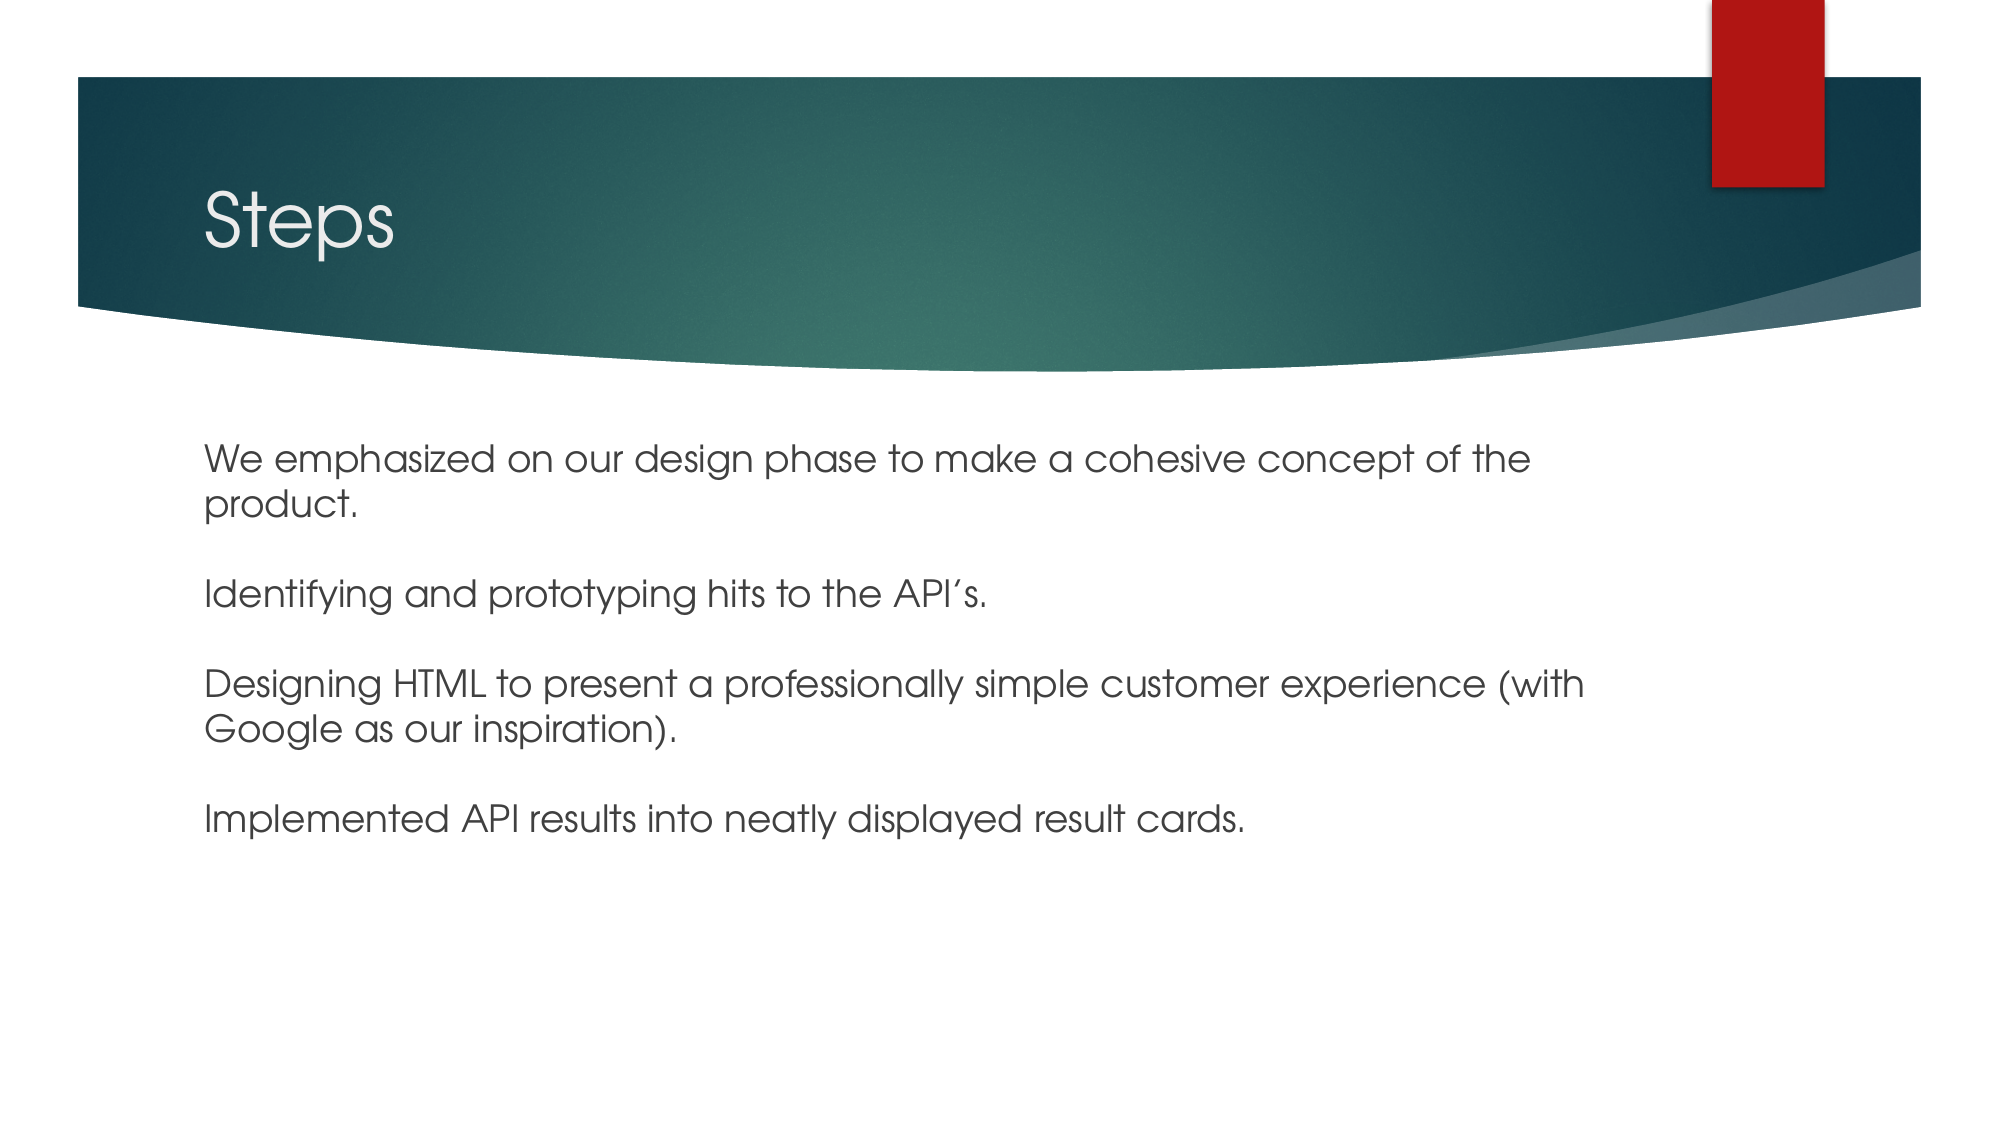

# Steps
We emphasized on our design phase to make a cohesive concept of the product.

Identifying and prototyping hits to the API’s.

Designing HTML to present a professionally simple customer experience (with Google as our inspiration).

Implemented API results into neatly displayed result cards.